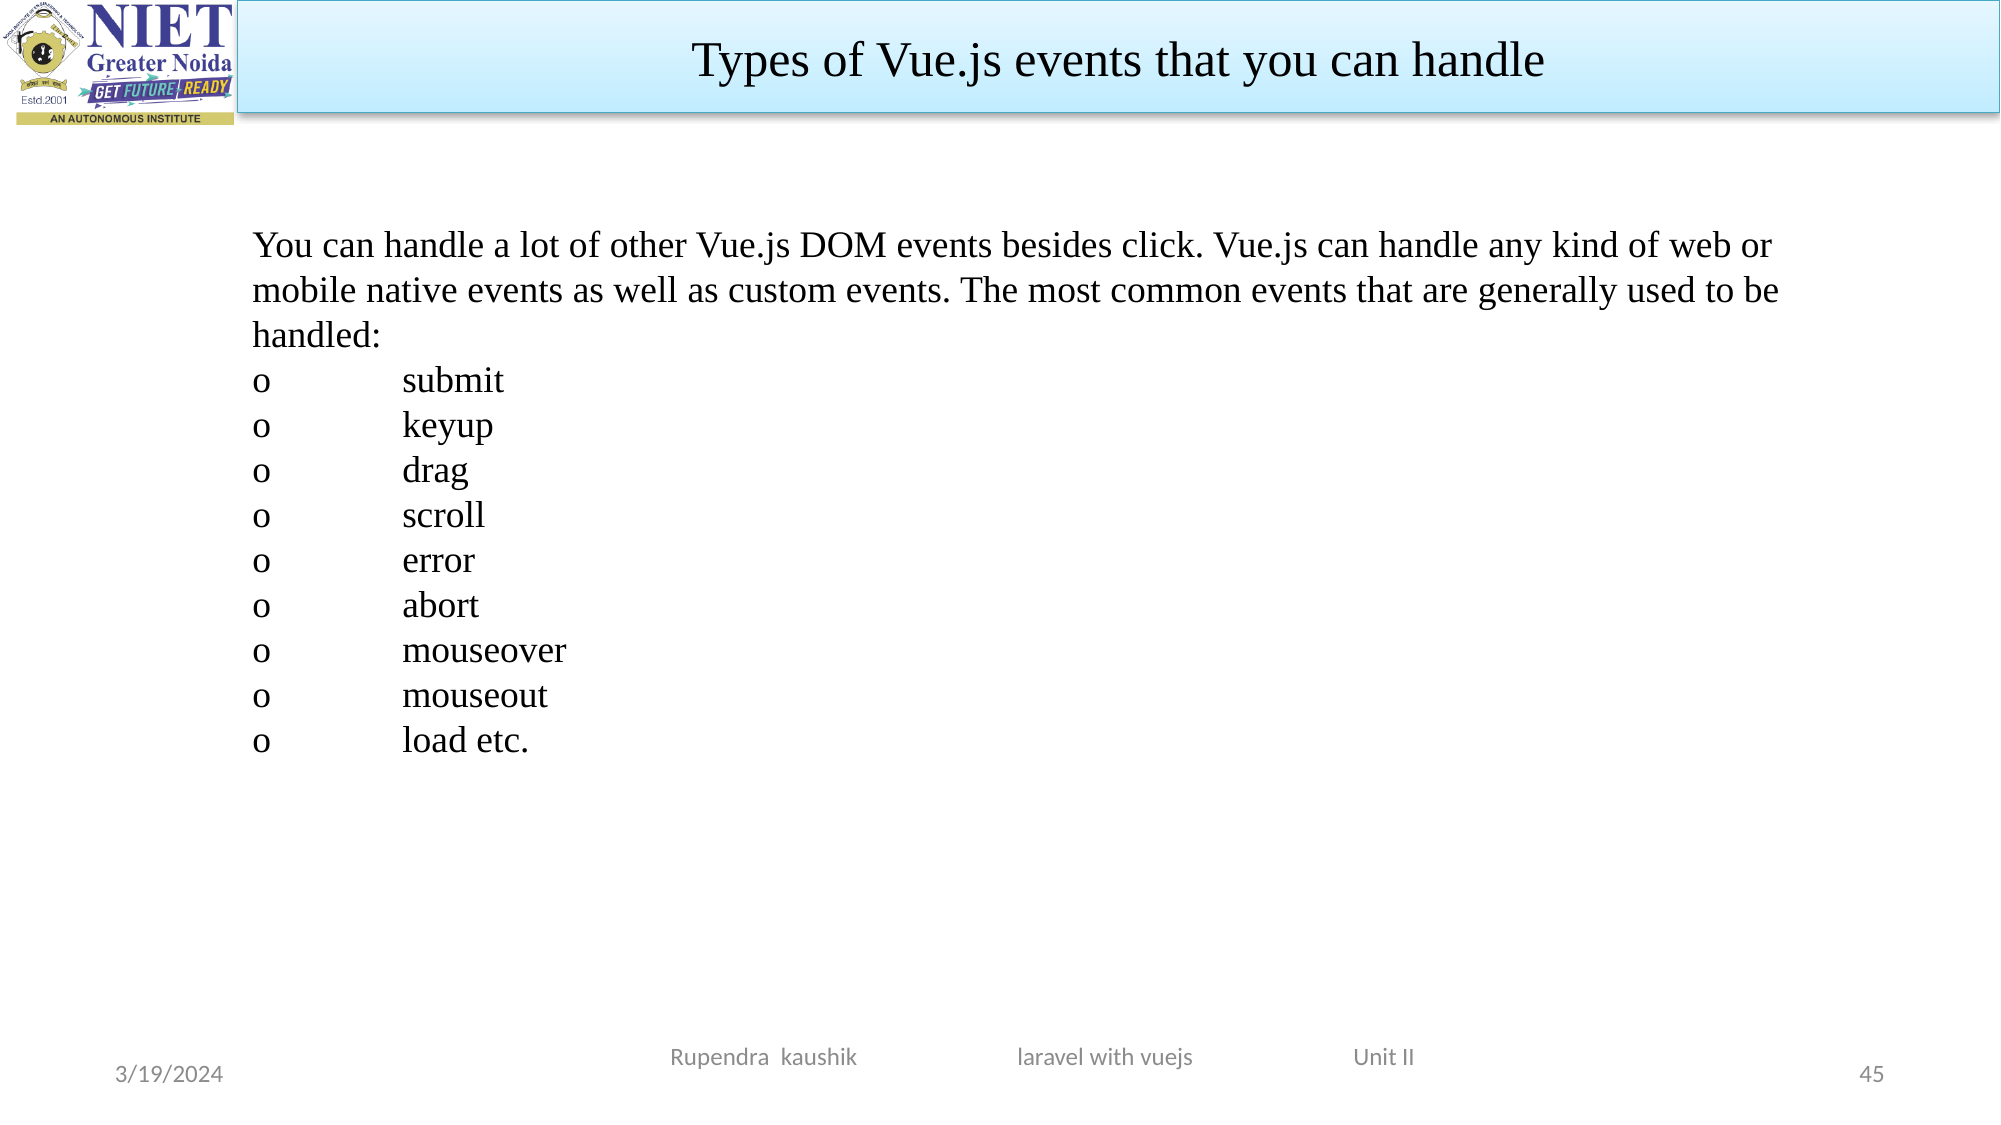

Types of Vue.js events that you can handle
You can handle a lot of other Vue.js DOM events besides click. Vue.js can handle any kind of web or mobile native events as well as custom events. The most common events that are generally used to be handled:
o	submit
o	keyup
o	drag
o	scroll
o	error
o	abort
o	mouseover
o	mouseout
o	load etc.
Rupendra  kaushik                            laravel with vuejs                            Unit II
3/19/2024
45